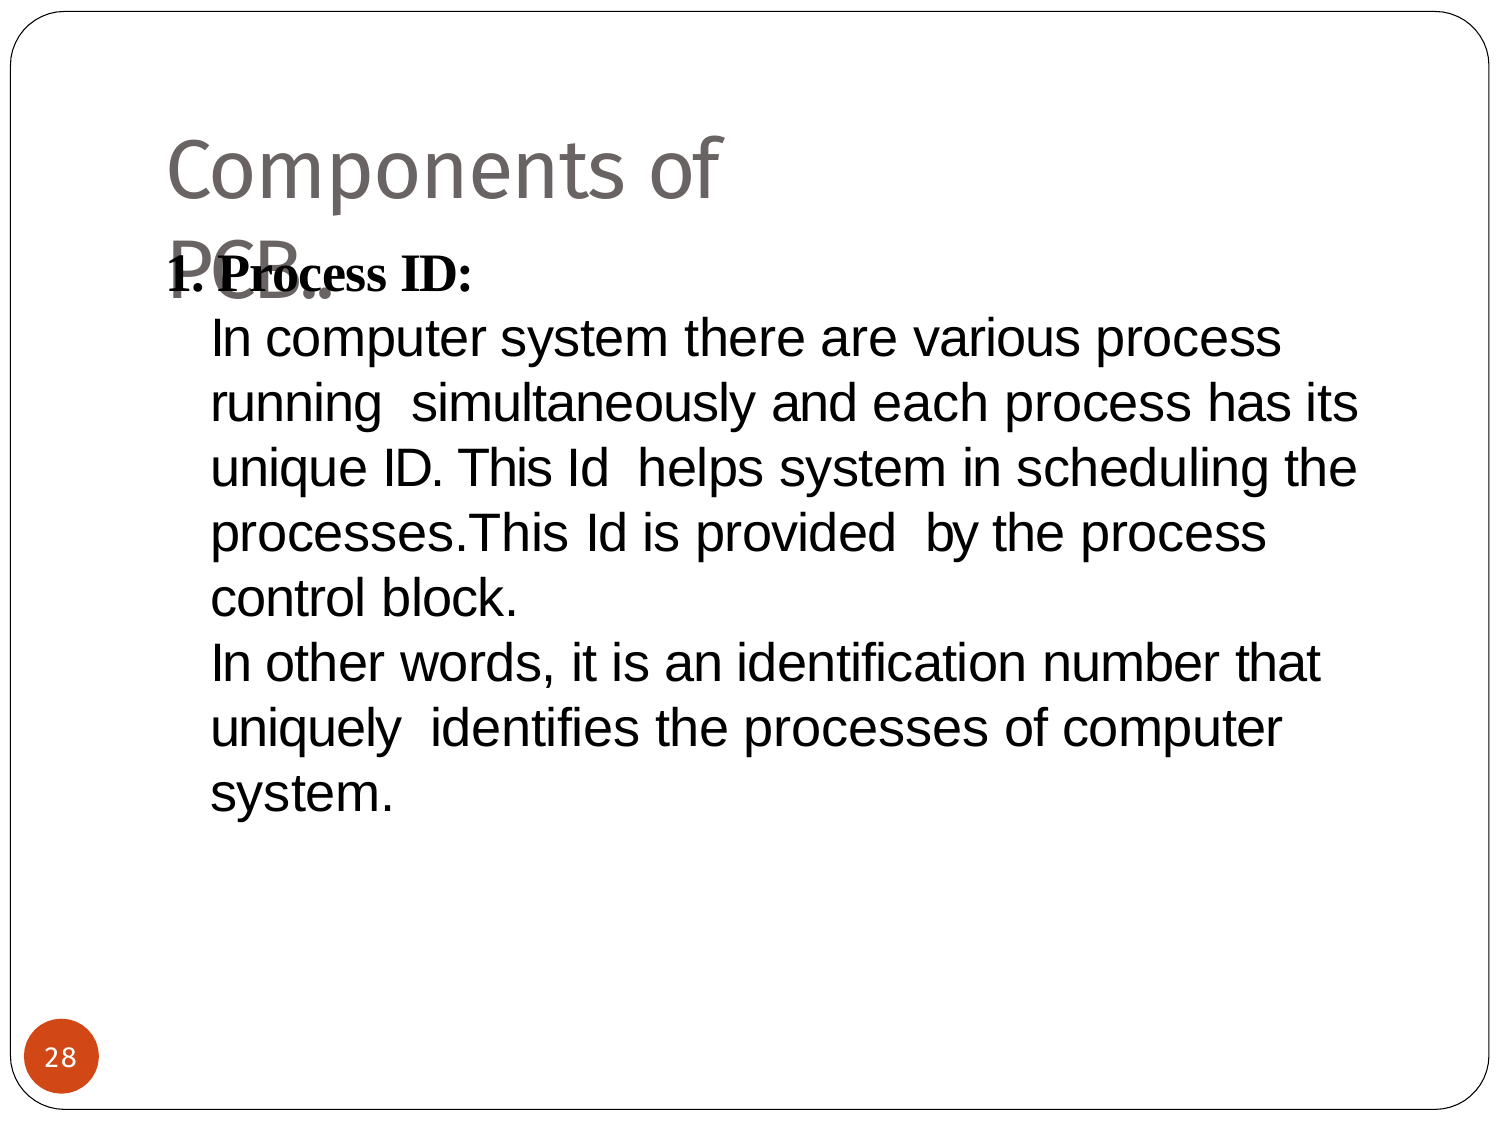

# Components of PCB..
1. Process ID:
In computer system there are various process running  simultaneously and each process has its unique ID. This Id  helps system in scheduling the processes.This Id is provided  by the process control block.
In other words, it is an identification number that uniquely  identifies the processes of computer system.

28